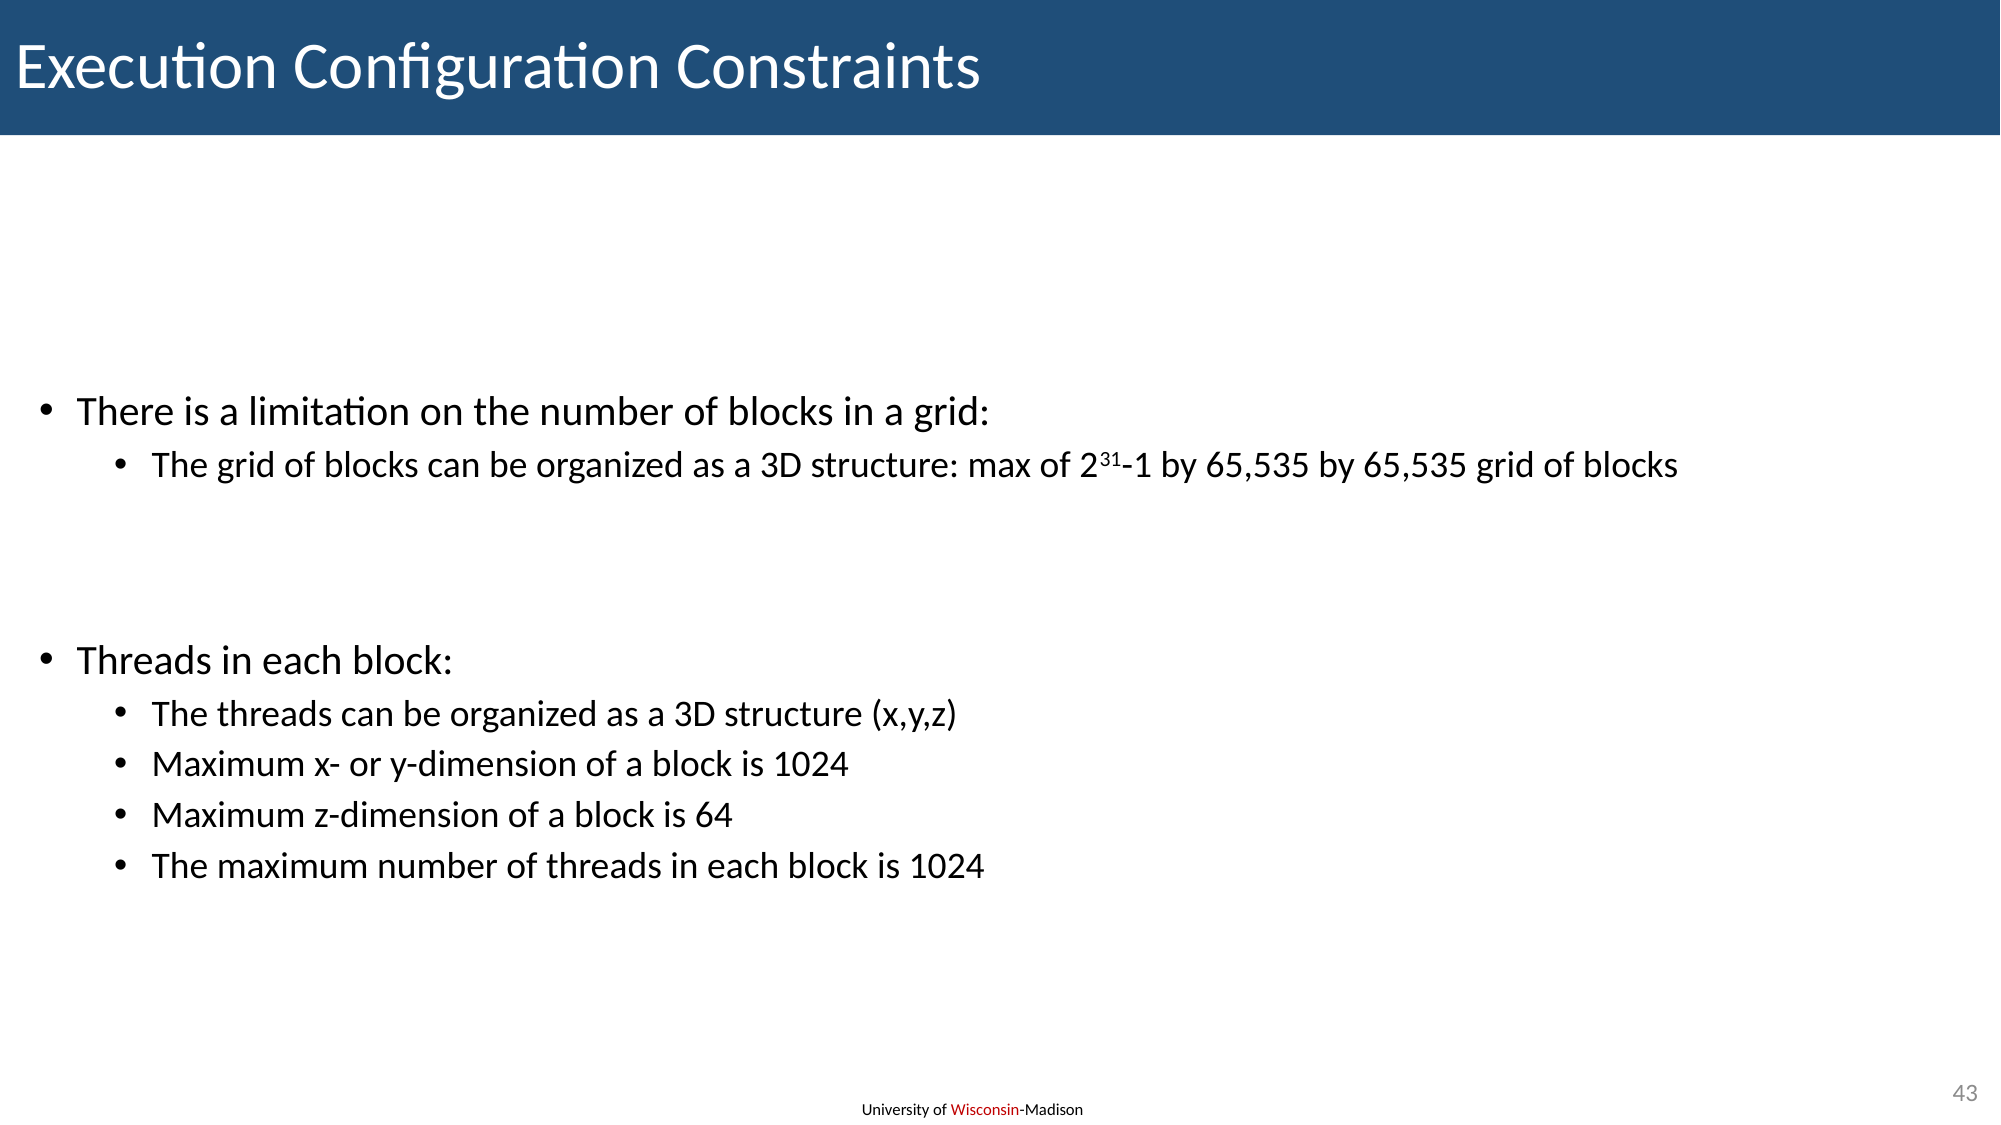

# Execution Configuration Constraints

There is a limitation on the number of blocks in a grid:
The grid of blocks can be organized as a 3D structure: max of 231-1 by 65,535 by 65,535 grid of blocks

Threads in each block:
The threads can be organized as a 3D structure (x,y,z)
Maximum x- or y-dimension of a block is 1024
Maximum z-dimension of a block is 64
The maximum number of threads in each block is 1024

43